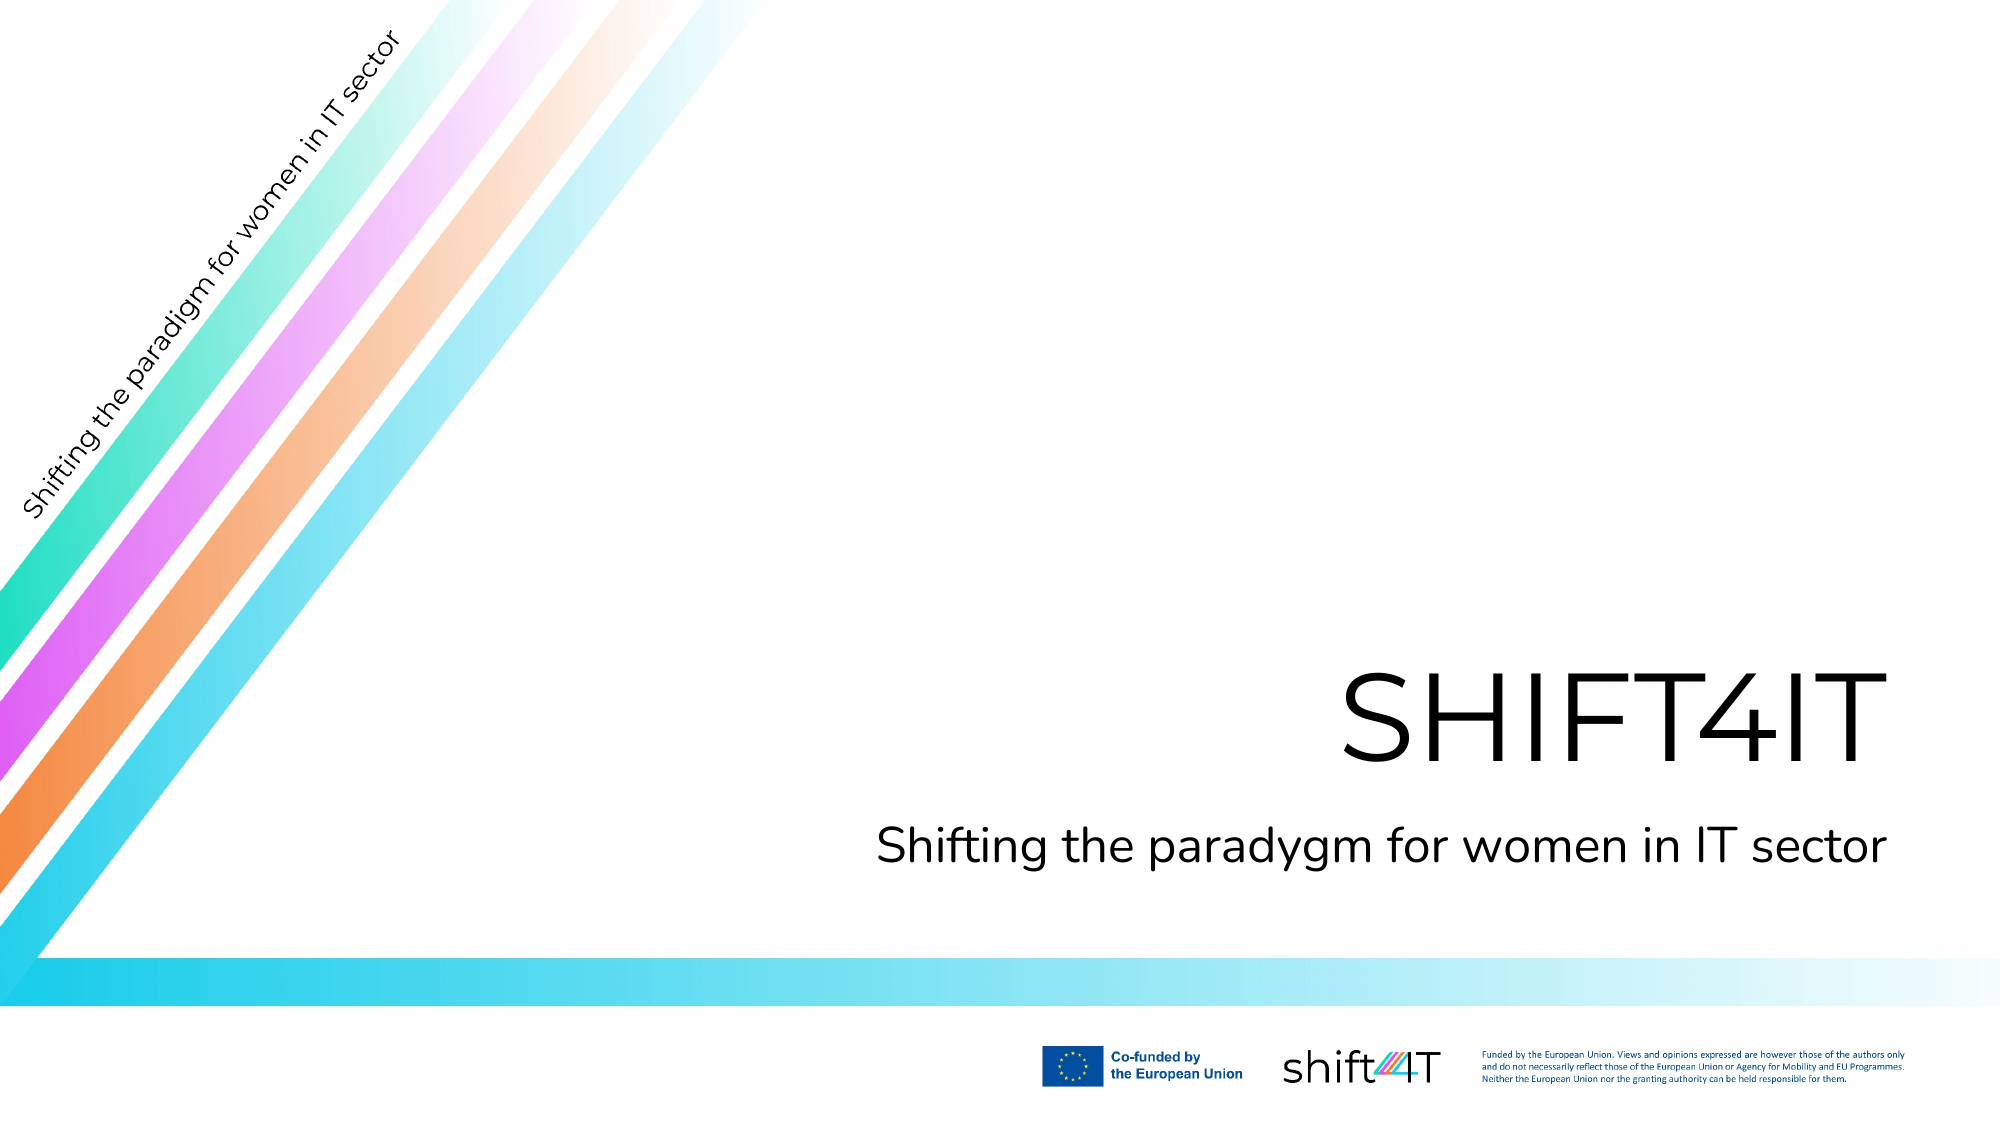

# SHIFT4IT
Shifting the paradygm for women in IT sector